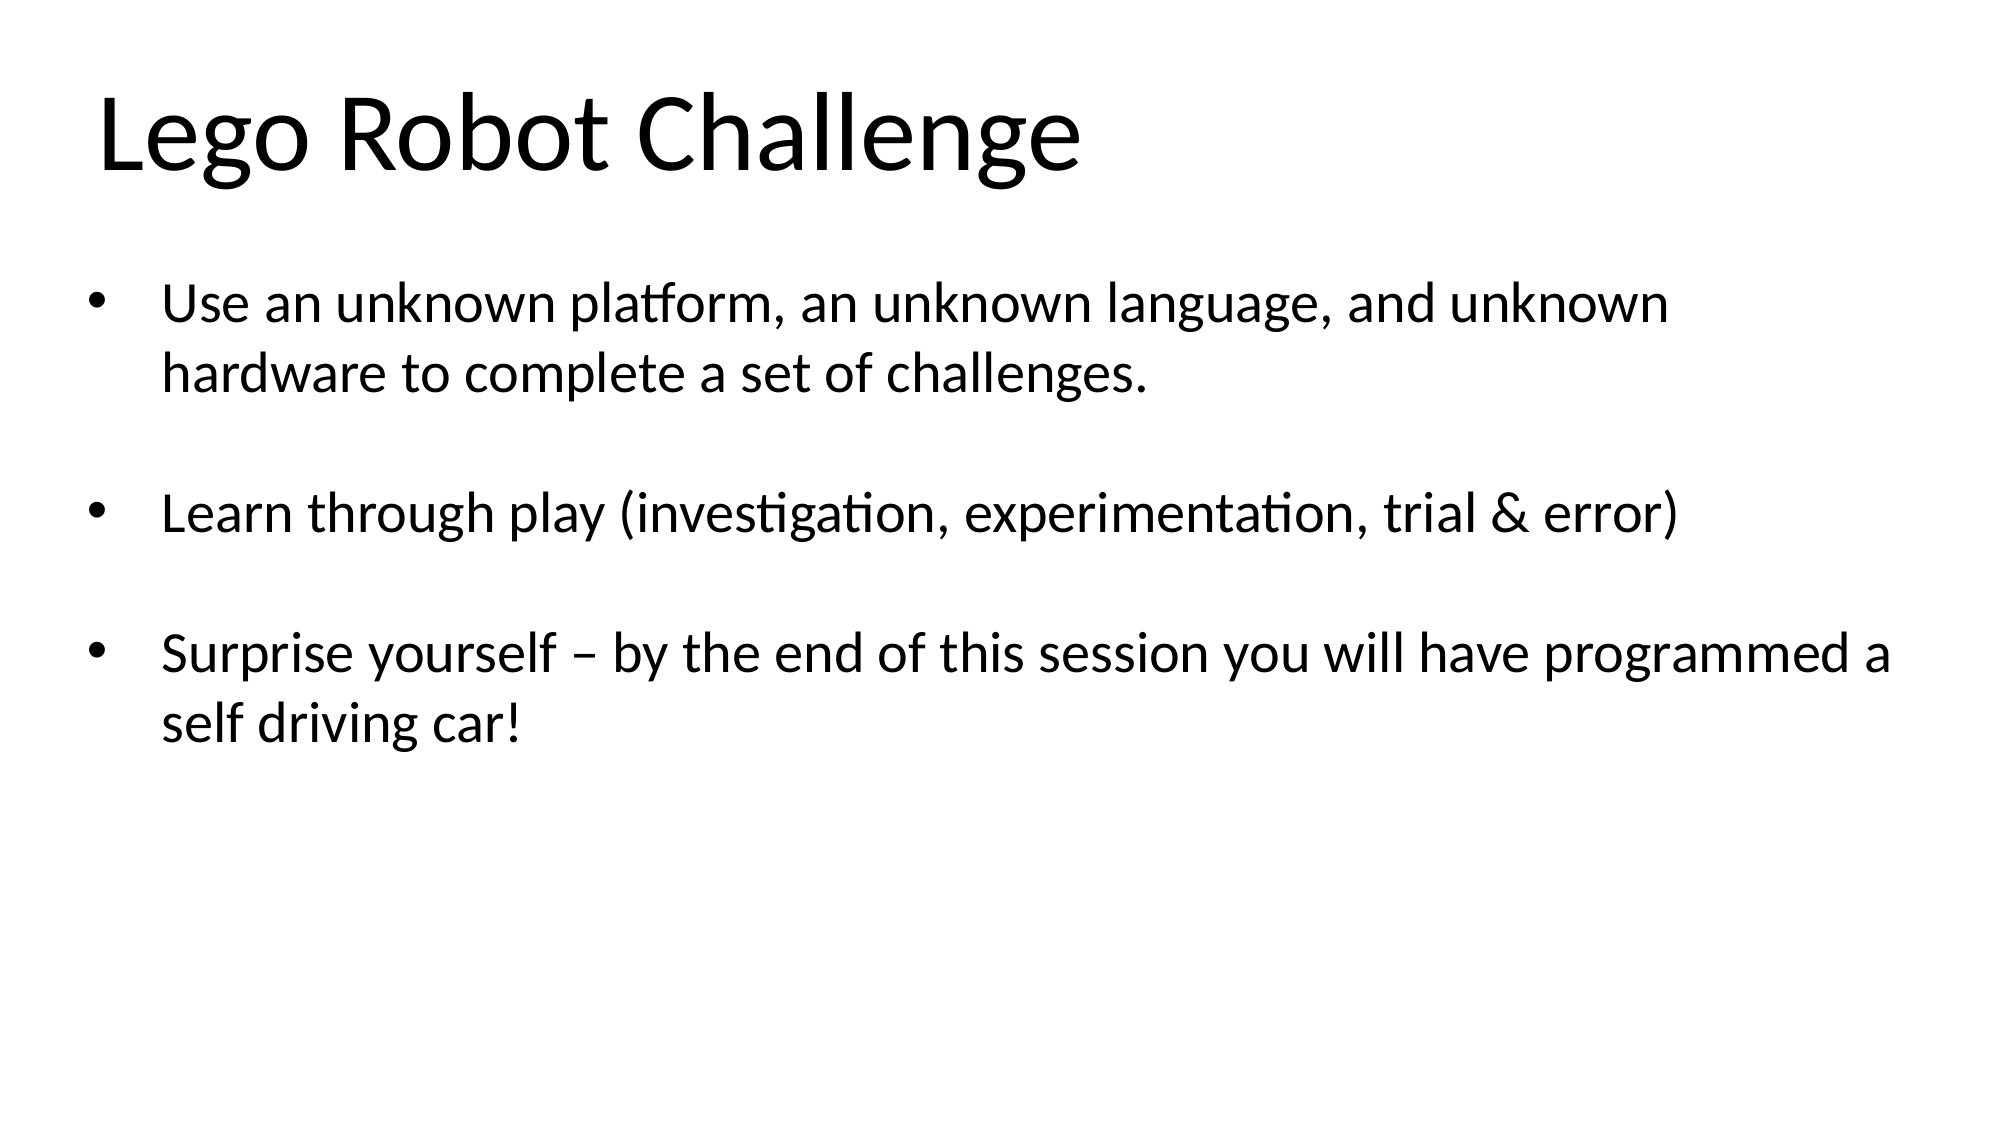

Lego Robot Challenge
Use an unknown platform, an unknown language, and unknown hardware to complete a set of challenges.

Learn through play (investigation, experimentation, trial & error)

Surprise yourself – by the end of this session you will have programmed a self driving car!